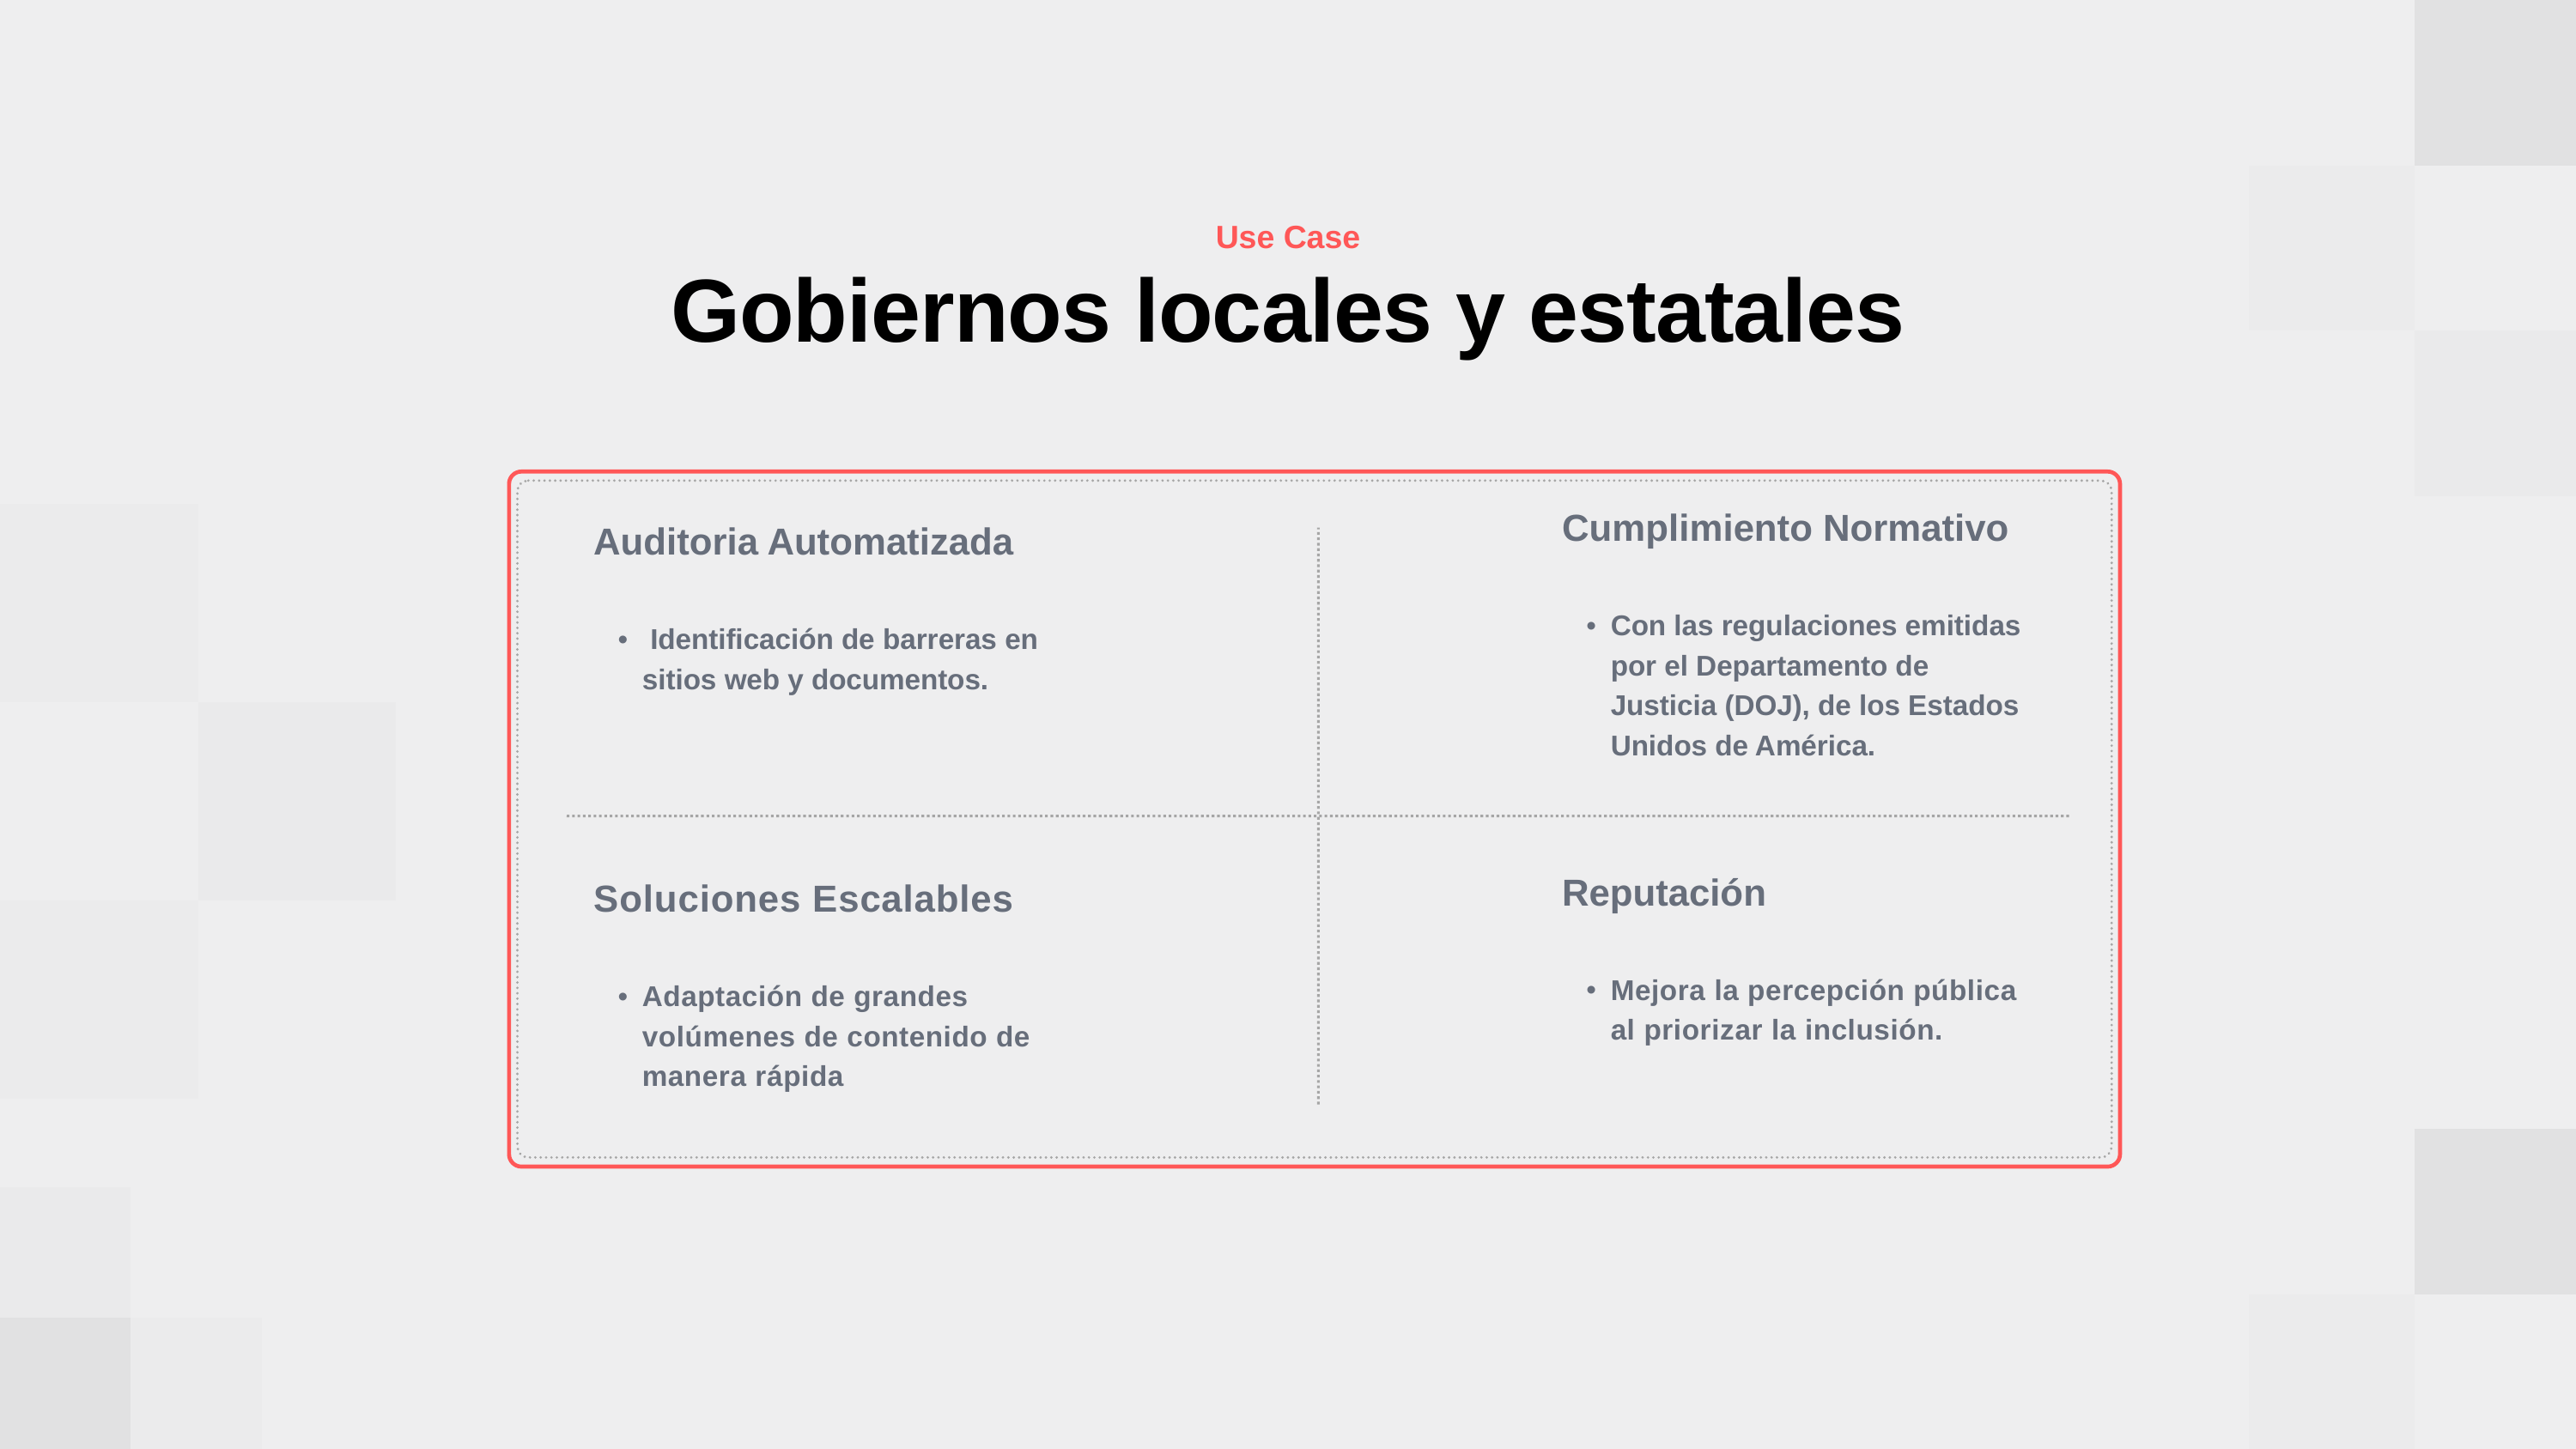

Use Case
Gobiernos locales y estatales
| Auditoria Automatizada Identificación de barreras en sitios web y documentos. |  | Cumplimiento Normativo Con las regulaciones emitidas por el Departamento de Justicia (DOJ), de los Estados Unidos de América. |
| --- | --- | --- |
| Soluciones Escalables Adaptación de grandes volúmenes de contenido de manera rápida |  | Reputación Mejora la percepción pública al priorizar la inclusión. |